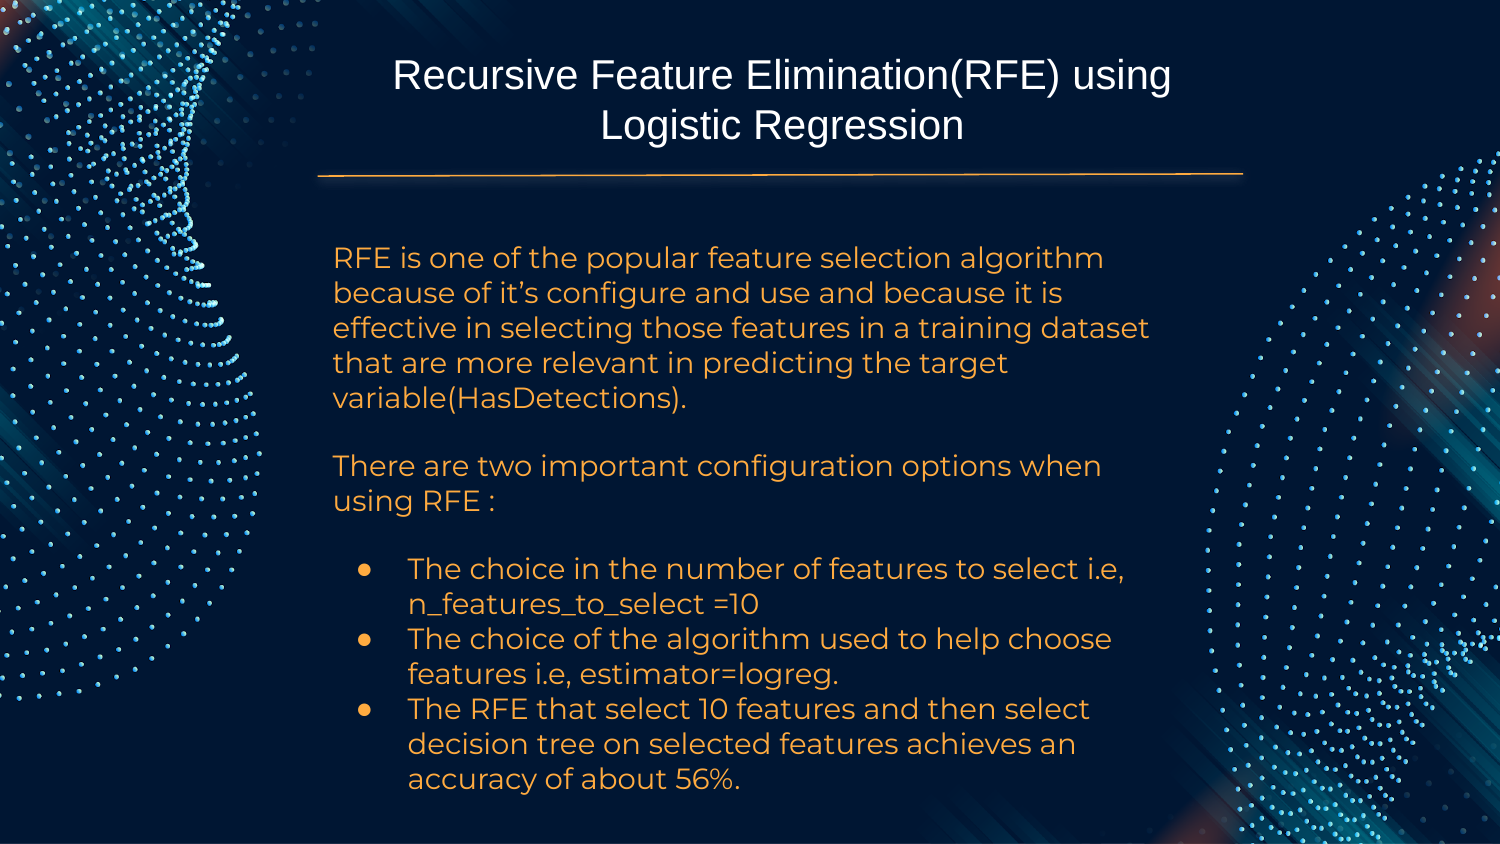

# Recursive Feature Elimination(RFE) using Logistic Regression
RFE is one of the popular feature selection algorithm because of it’s configure and use and because it is effective in selecting those features in a training dataset that are more relevant in predicting the target variable(HasDetections).
There are two important configuration options when using RFE :
The choice in the number of features to select i.e, n_features_to_select =10
The choice of the algorithm used to help choose features i.e, estimator=logreg.
The RFE that select 10 features and then select decision tree on selected features achieves an accuracy of about 56%.